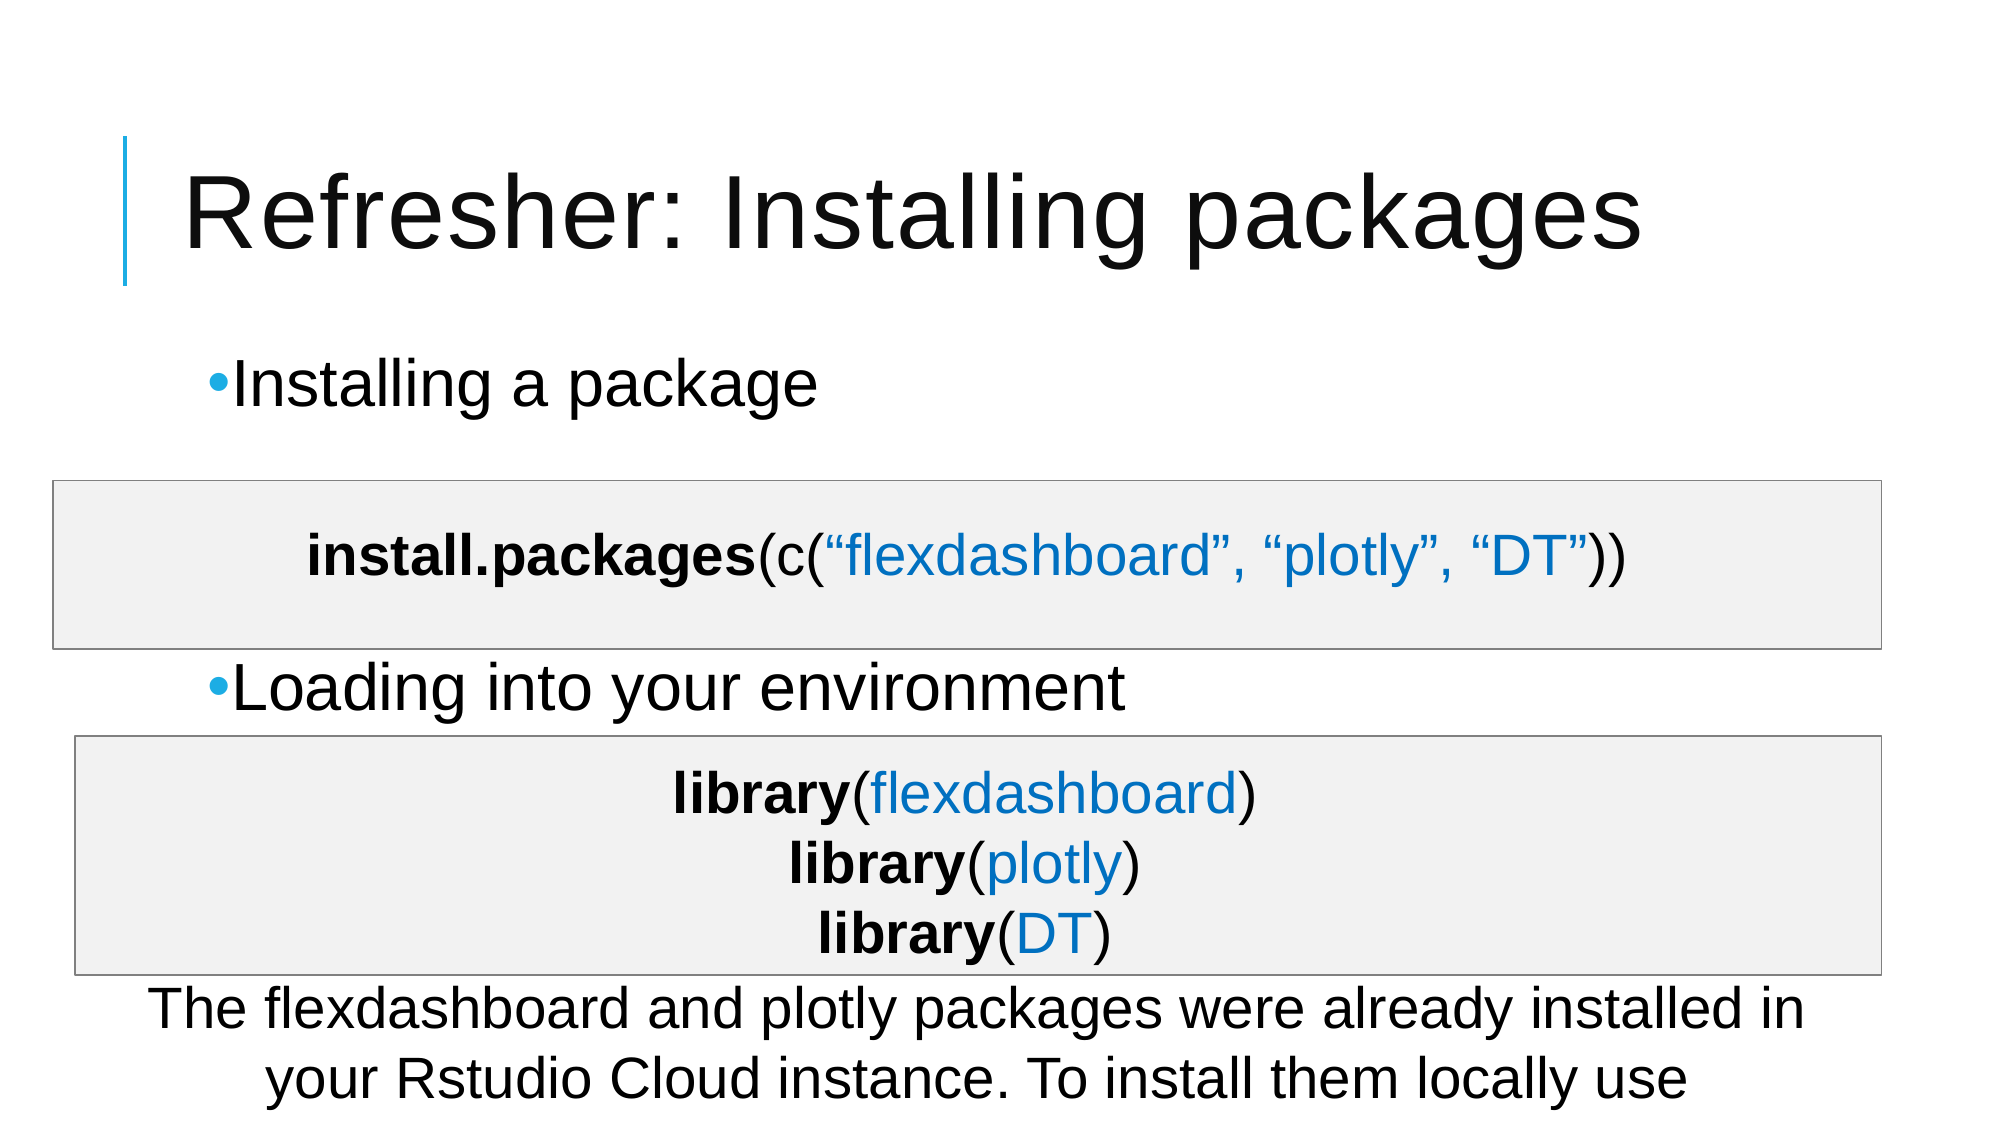

# Refresher: Installing packages
Installing a package

Loading into your environment

install.packages(c(“flexdashboard”, “plotly”, “DT”))

library(flexdashboard)
library(plotly)
library(DT)
The flexdashboard and plotly packages were already installed in your Rstudio Cloud instance. To install them locally use install.packages.